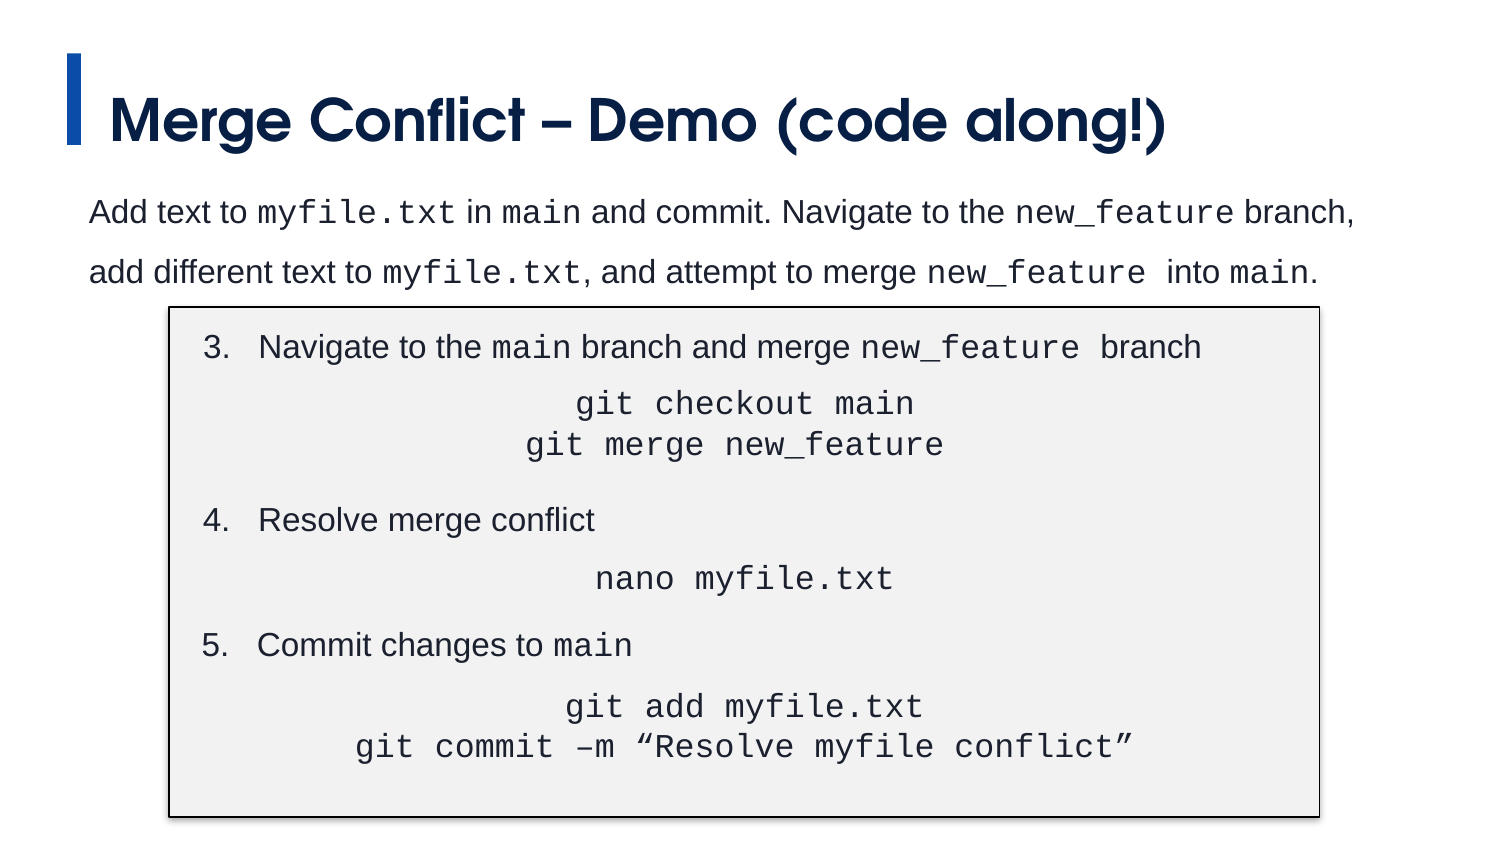

Merge Conflict – Demo (code along!)

Add text to myfile.txt in main and commit. Navigate to the new_feature branch, add different text to myfile.txt, and attempt to merge new_feature into main.

3.   Navigate to the main branch and merge new_feature branch
git checkout main
git merge new_feature
4.   Resolve merge conflict
nano myfile.txt
5.   Commit changes to main
git add myfile.txt
git commit –m “Resolve myfile conflict”